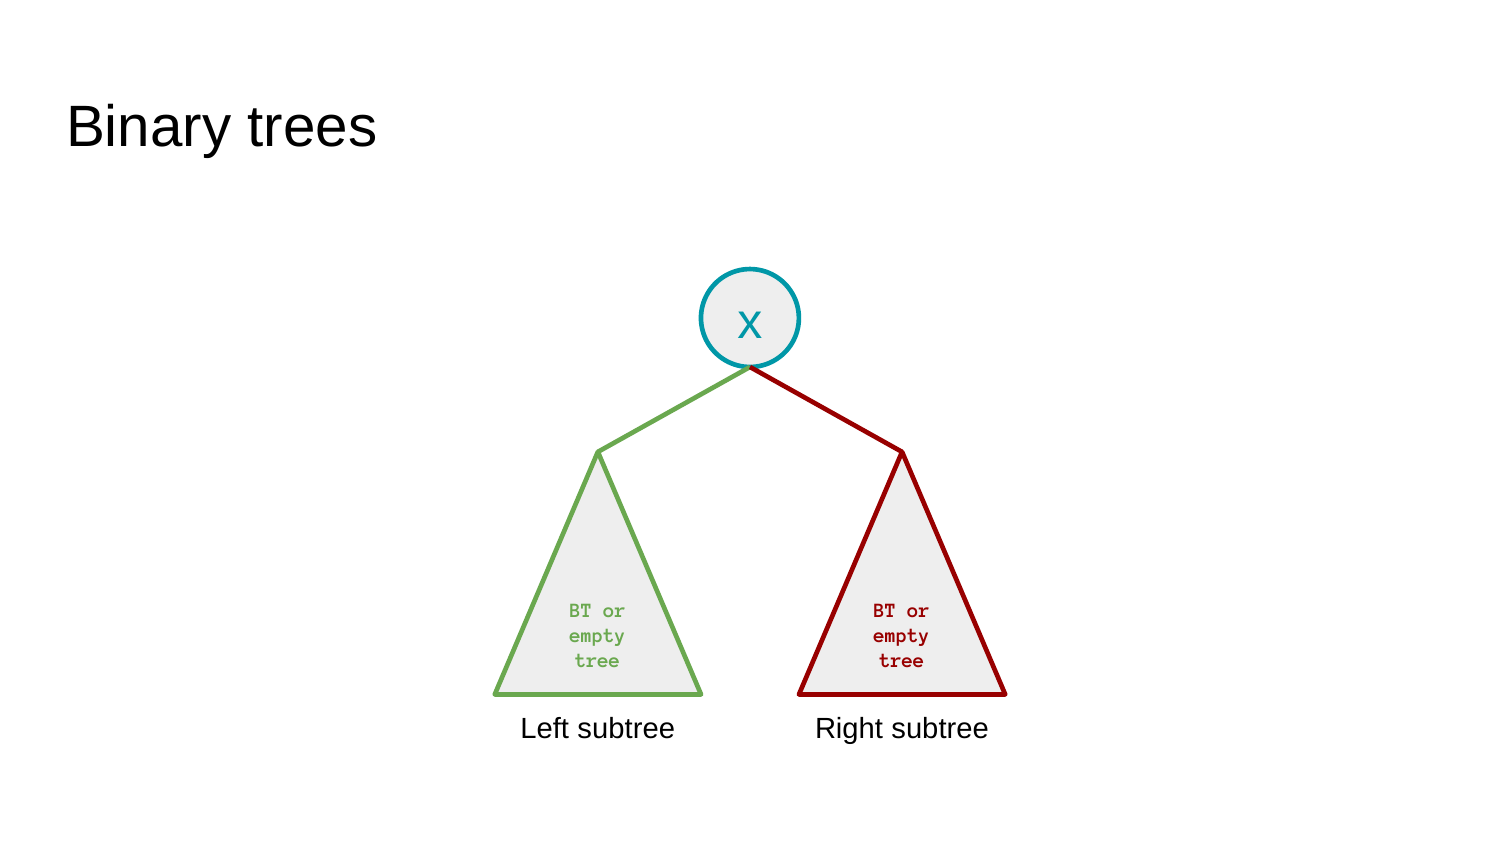

# Binary trees
x
BT or empty tree
BT or empty tree
Left subtree
Right subtree